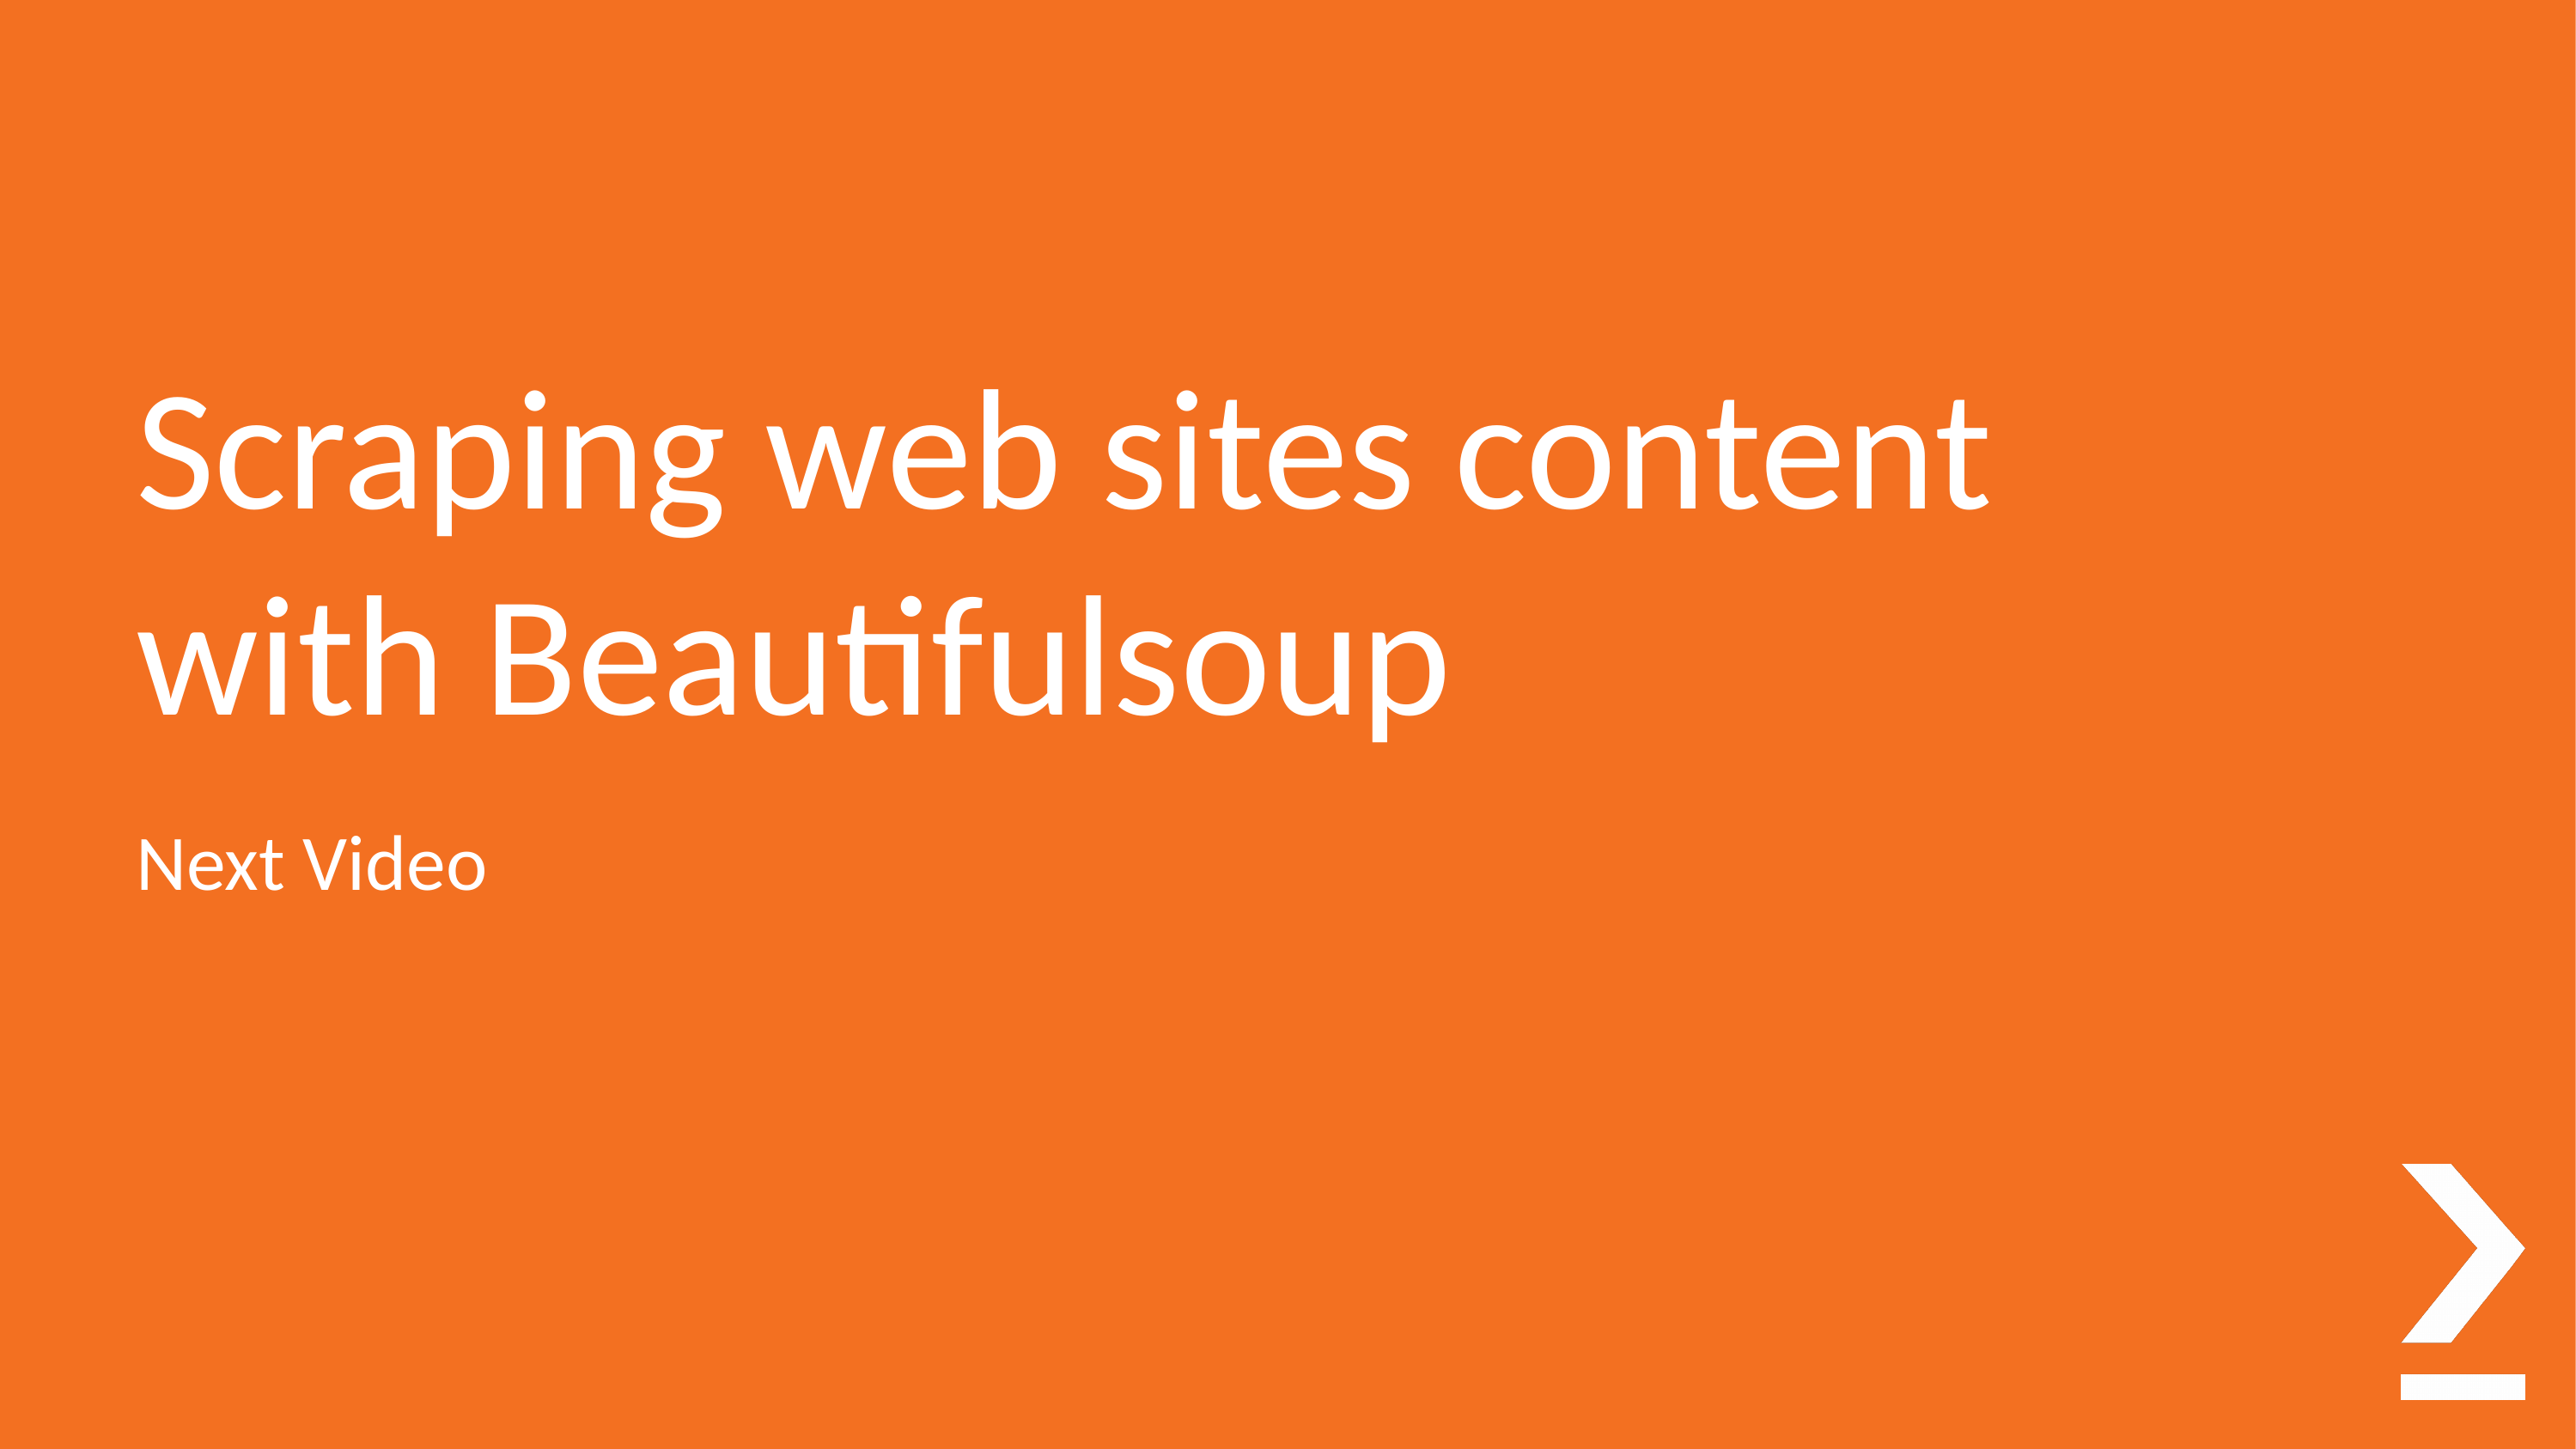

# Scraping web sites content
with Beautifulsoup
Next Video